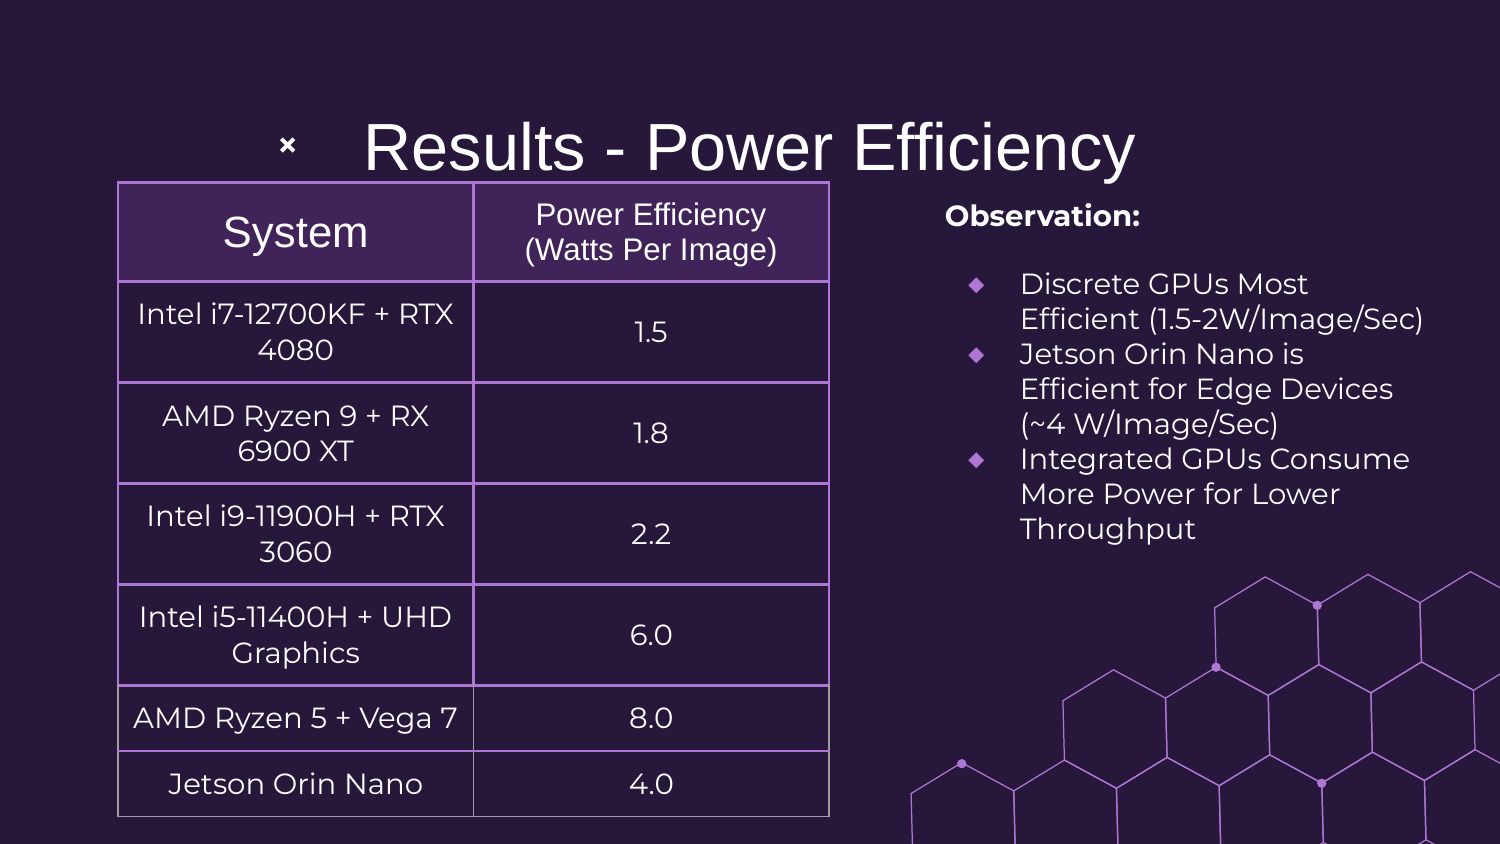

# Results - Power Efficiency

| System | Power Efficiency (Watts Per Image) |
| --- | --- |
| Intel i7-12700KF + RTX 4080 | 1.5 |
| AMD Ryzen 9 + RX 6900 XT | 1.8 |
| Intel i9-11900H + RTX 3060 | 2.2 |
| Intel i5-11400H + UHD Graphics | 6.0 |
| AMD Ryzen 5 + Vega 7 | 8.0 |
| Jetson Orin Nano | 4.0 |
Observation:
Discrete GPUs Most Efficient (1.5-2W/Image/Sec)
Jetson Orin Nano is Efficient for Edge Devices (~4 W/Image/Sec)
Integrated GPUs Consume More Power for Lower Throughput